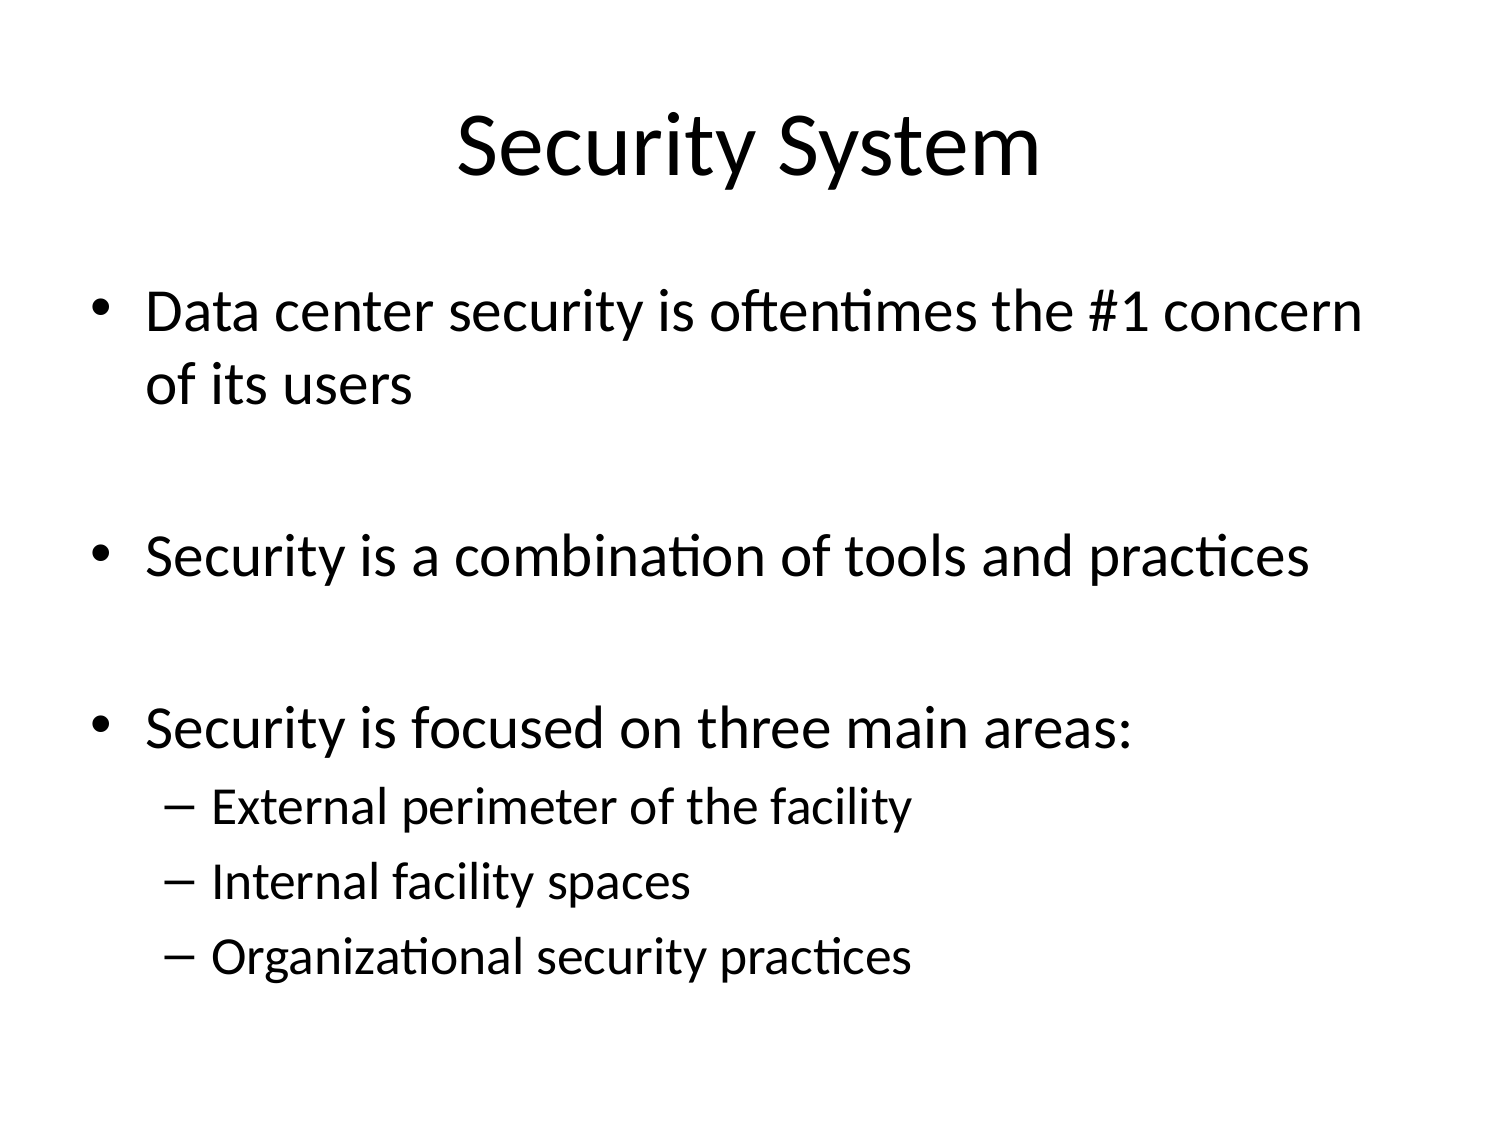

# Security System
Data center security is oftentimes the #1 concern of its users

Security is a combination of tools and practices

Security is focused on three main areas:
External perimeter of the facility
Internal facility spaces
Organizational security practices